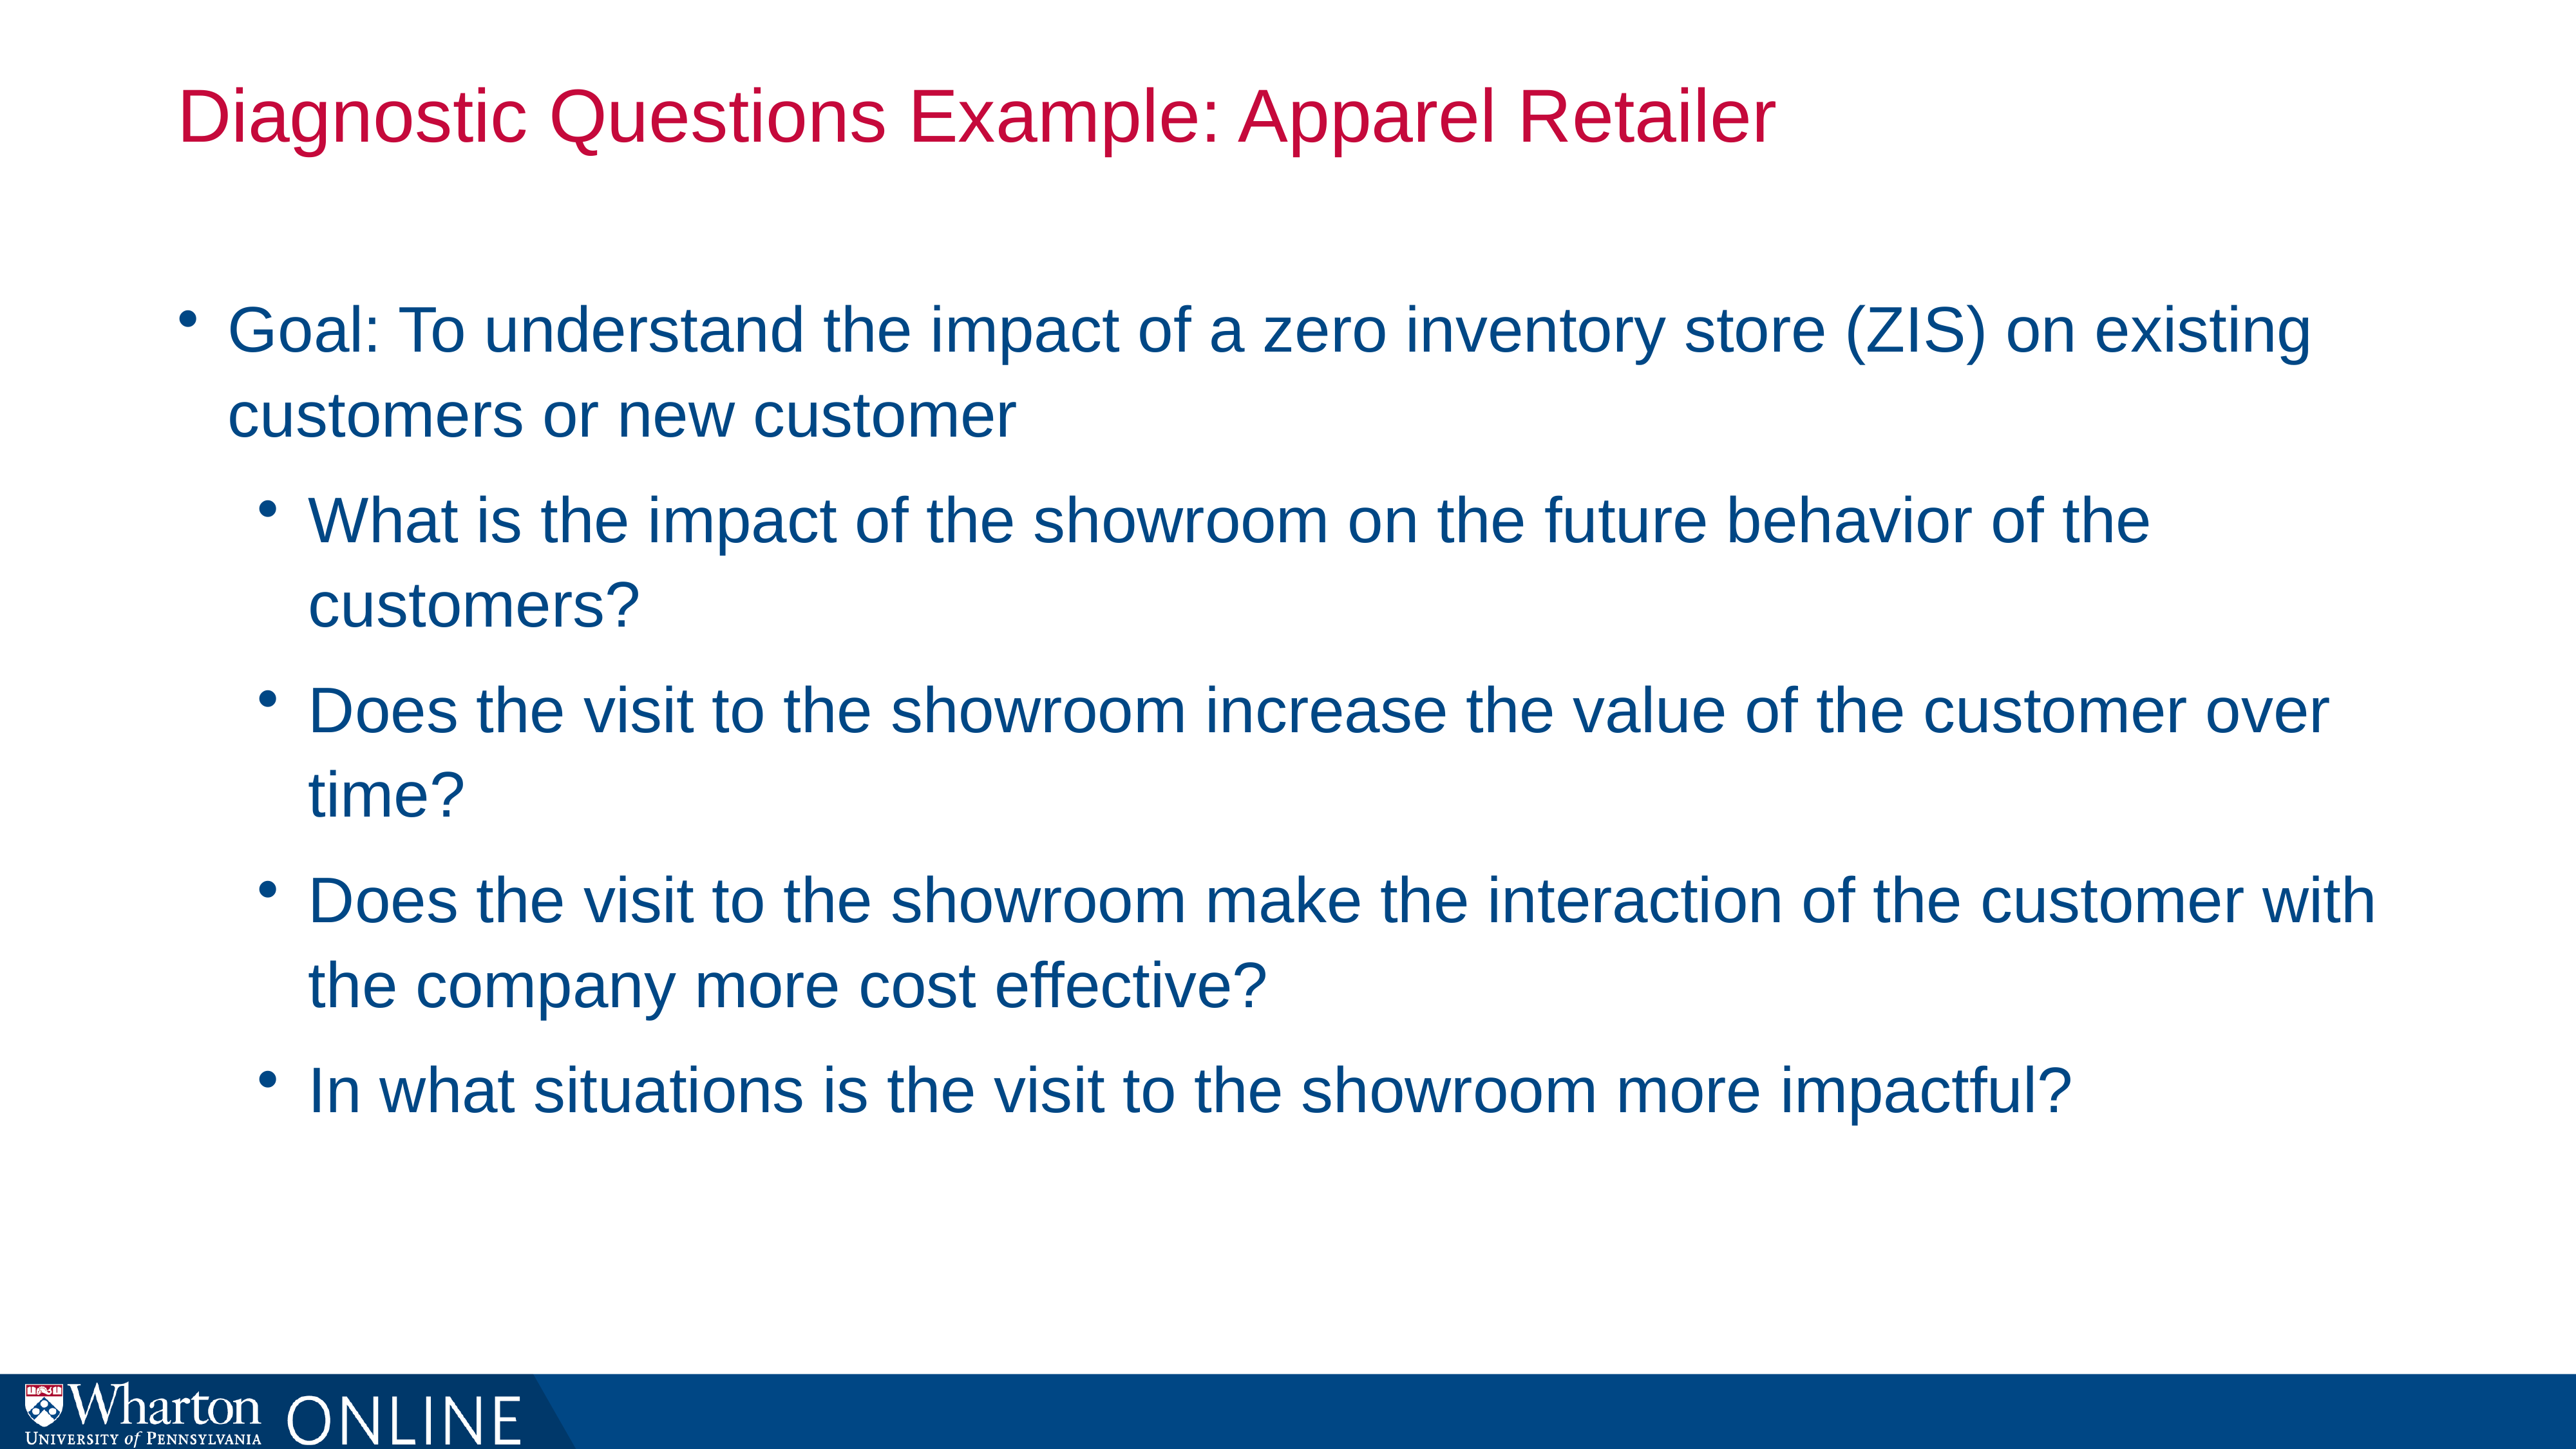

# Diagnostic Questions Example: Apparel Retailer
Goal: To understand the impact of a zero inventory store (ZIS) on existing customers or new customer
What is the impact of the showroom on the future behavior of the customers?
Does the visit to the showroom increase the value of the customer over time?
Does the visit to the showroom make the interaction of the customer with the company more cost effective?
In what situations is the visit to the showroom more impactful?